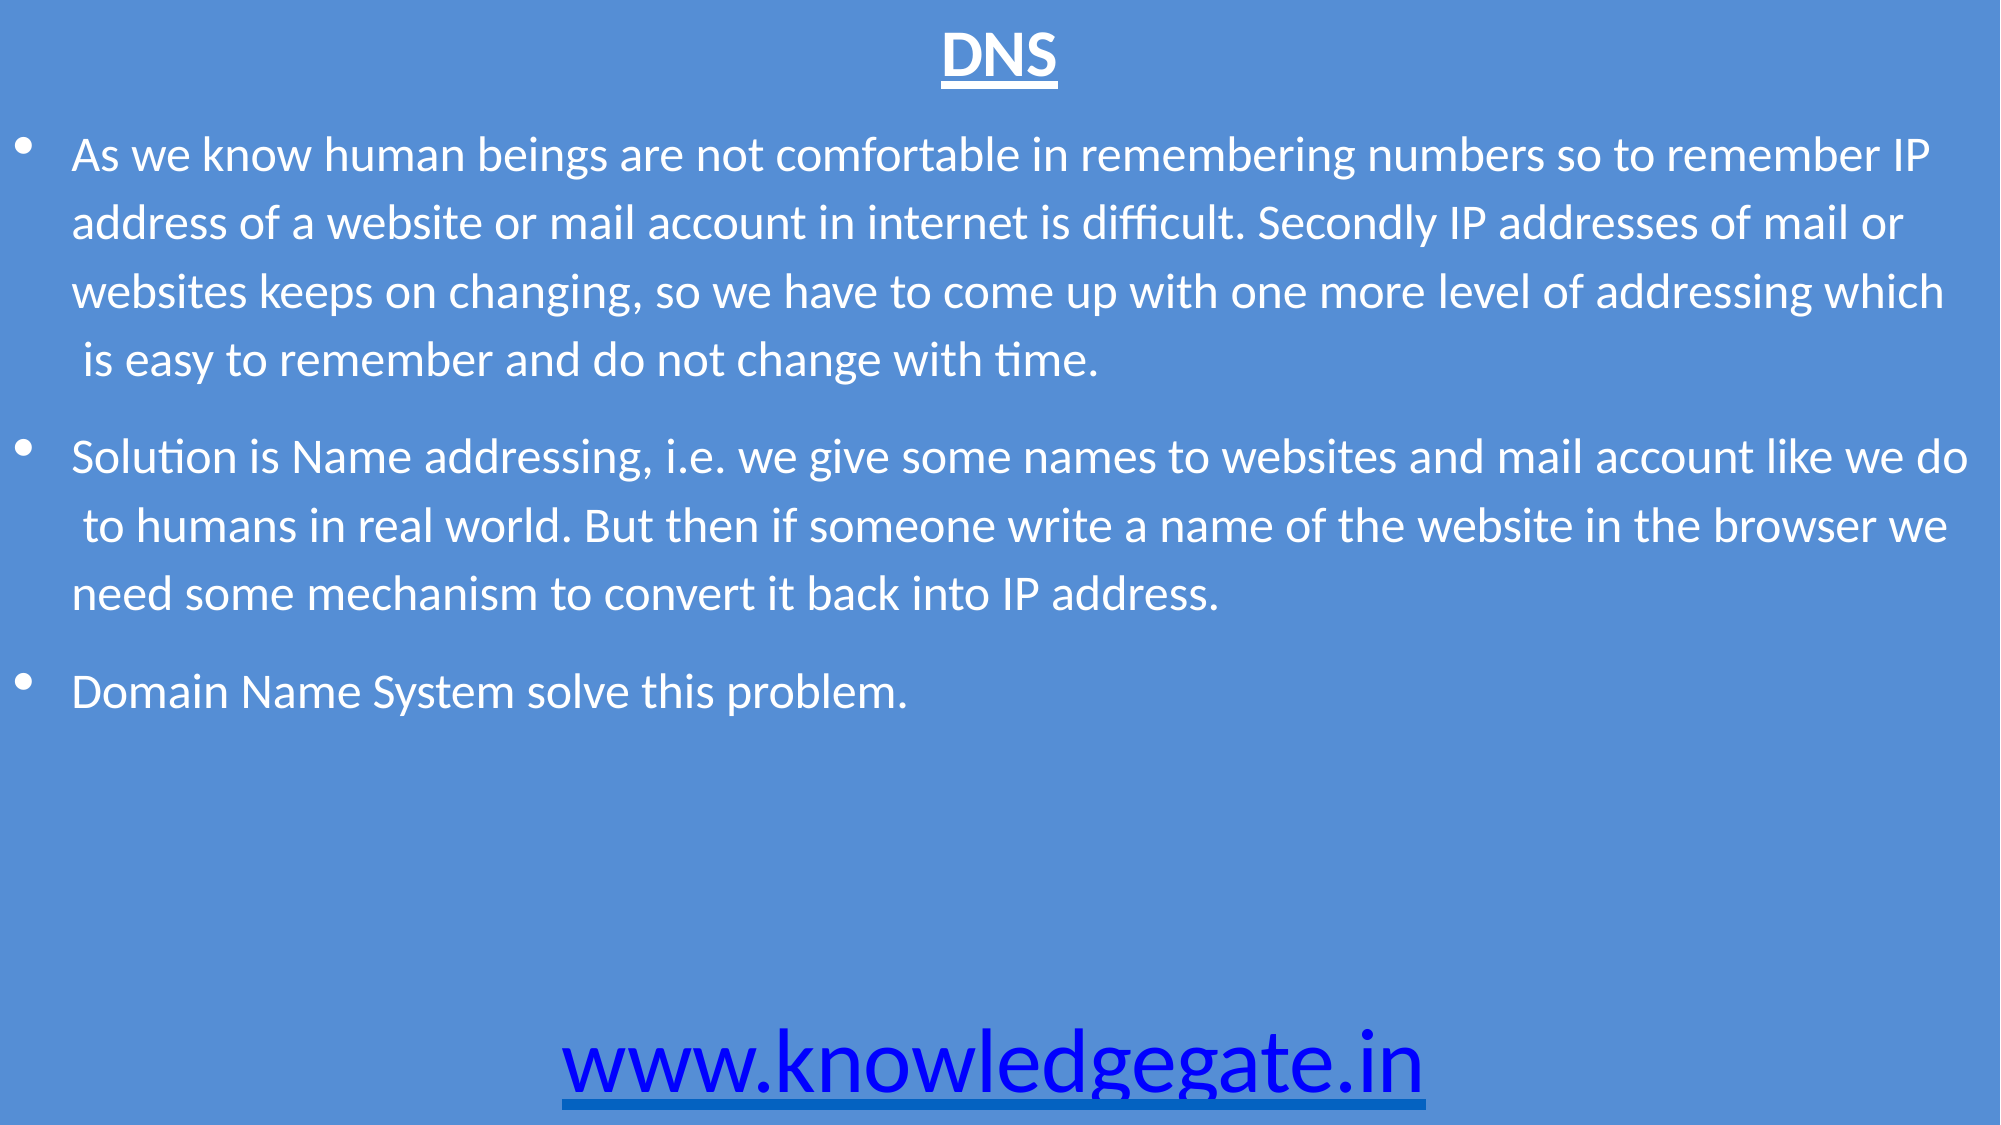

# DNS
As we know human beings are not comfortable in remembering numbers so to remember IP  address of a website or mail account in internet is difficult. Secondly IP addresses of mail or  websites keeps on changing, so we have to come up with one more level of addressing which  is easy to remember and do not change with time.
Solution is Name addressing, i.e. we give some names to websites and mail account like we do  to humans in real world. But then if someone write a name of the website in the browser we  need some mechanism to convert it back into IP address.
Domain Name System solve this problem.
www.knowledgegate.in